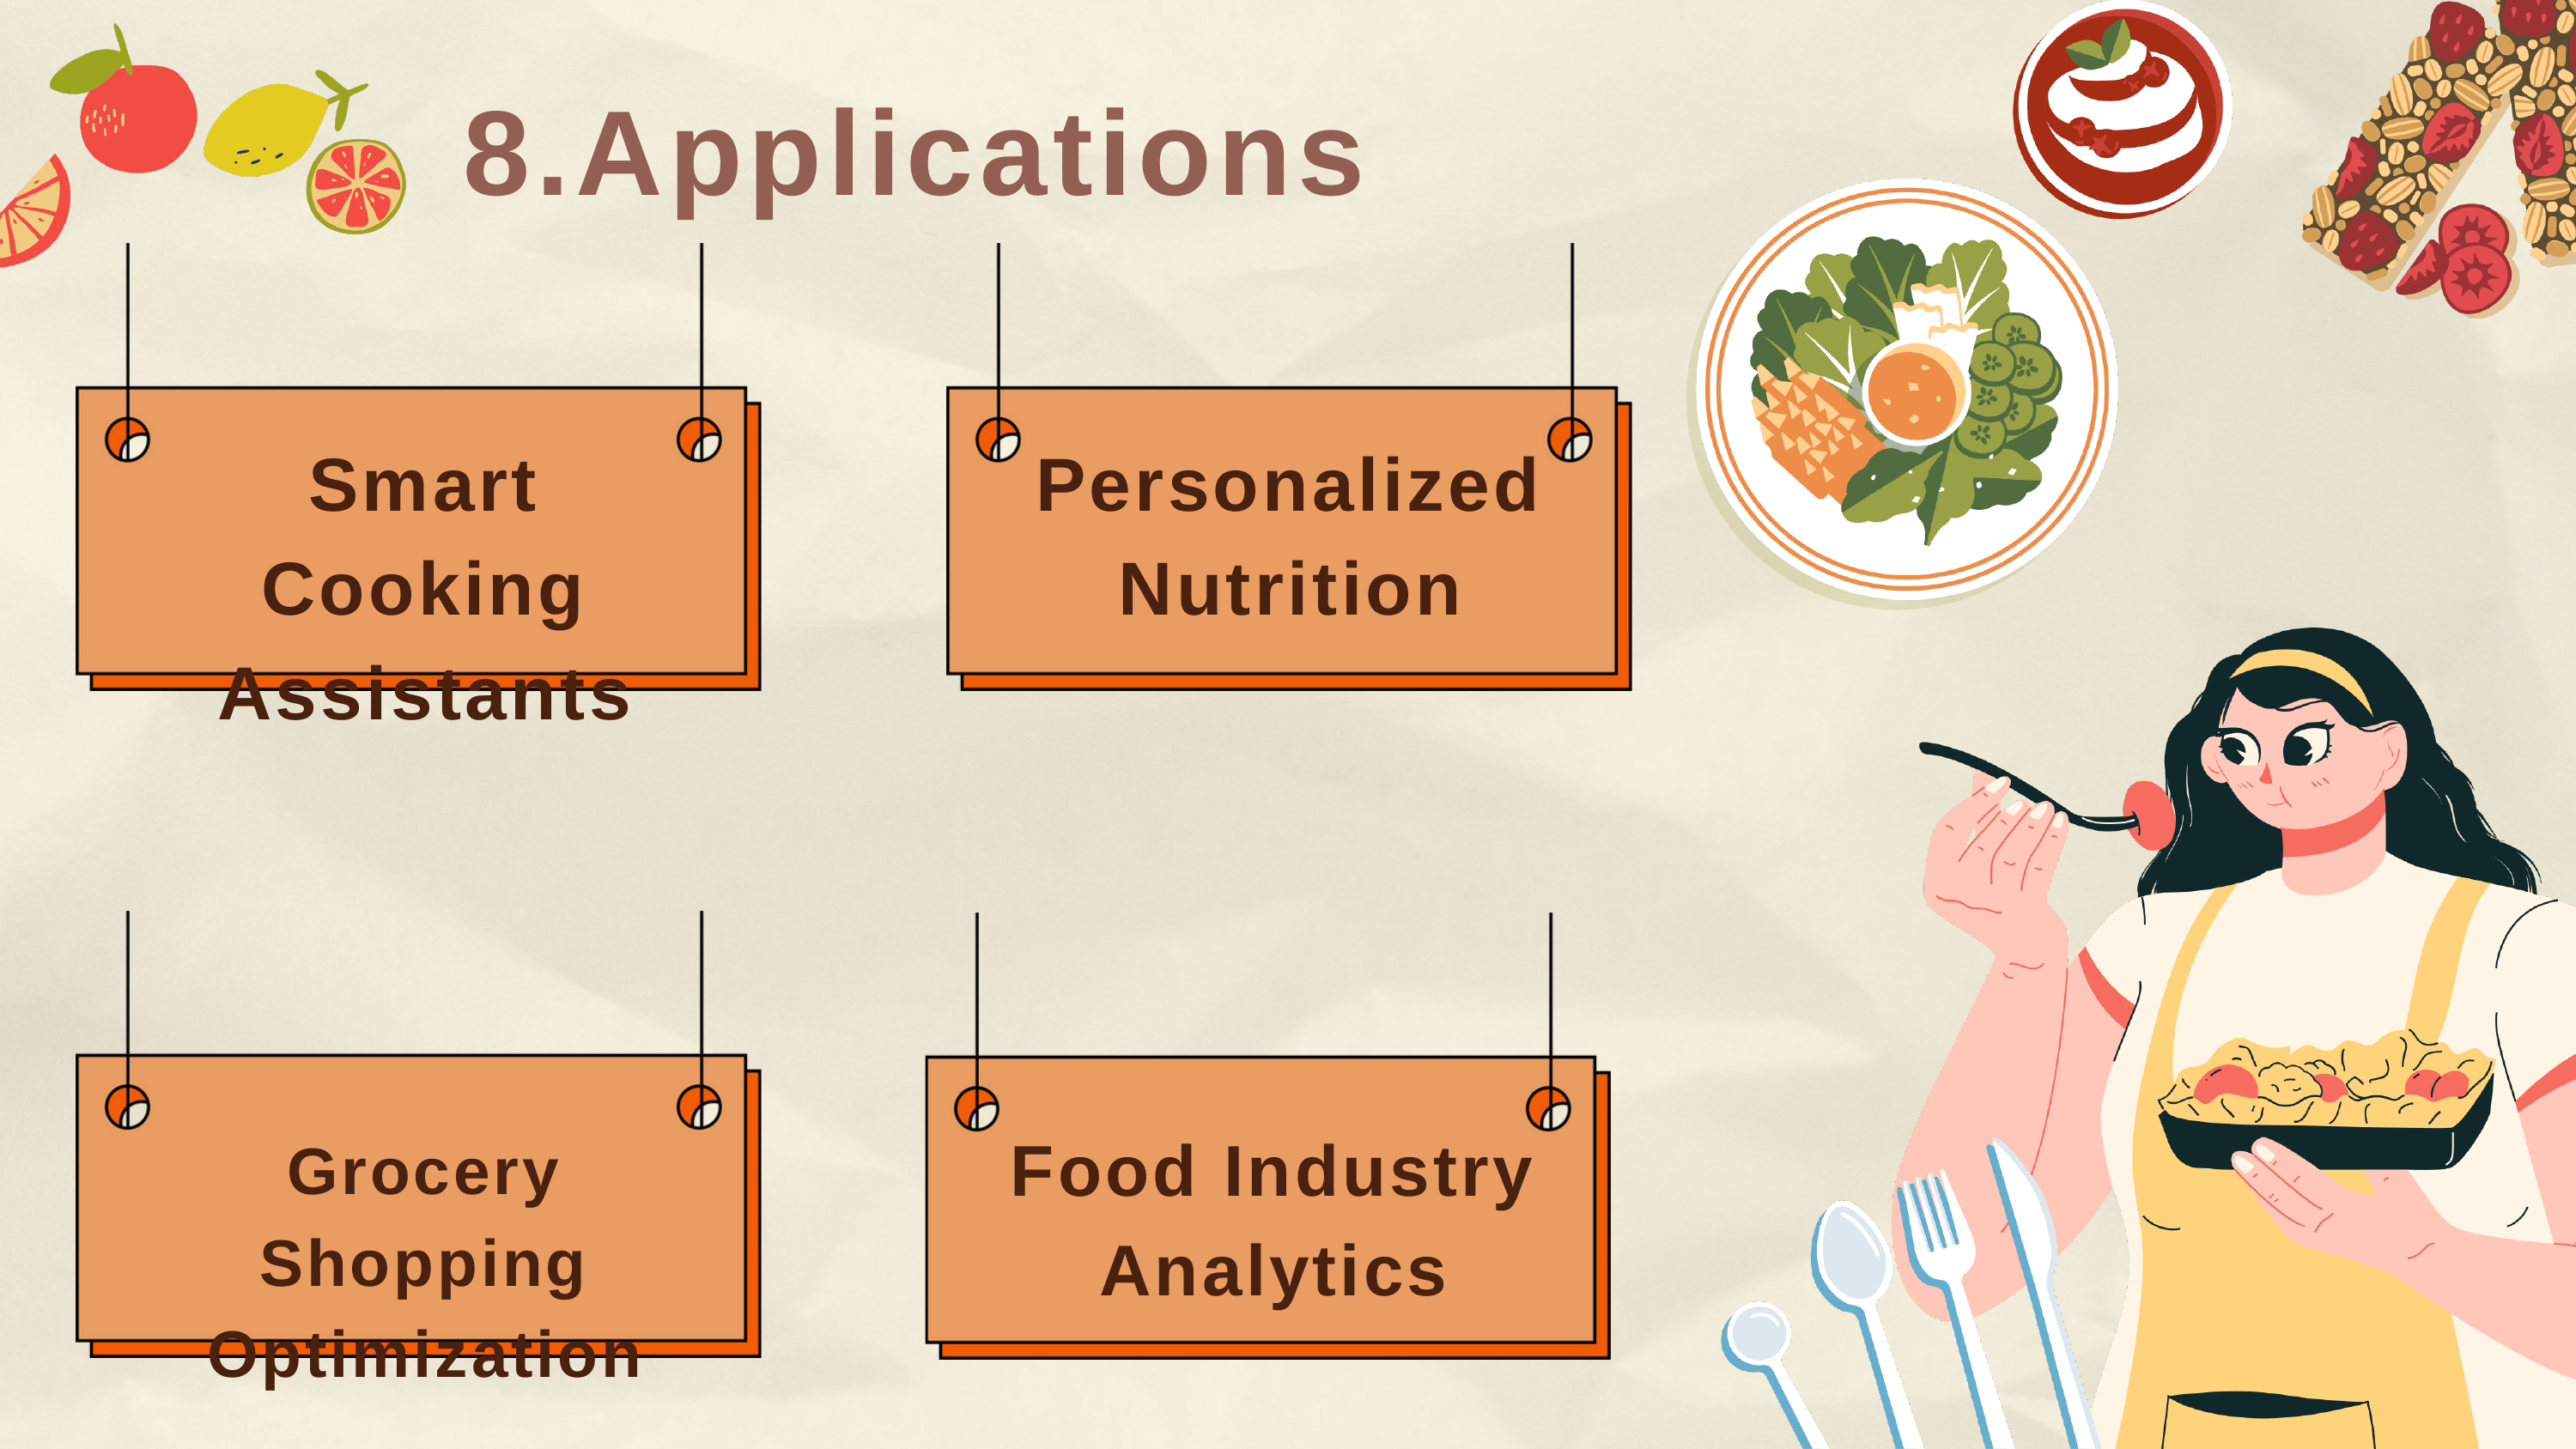

8.Applications

Smart Cooking Assistants
Personalized Nutrition

Food Industry Analytics
Grocery Shopping Optimization